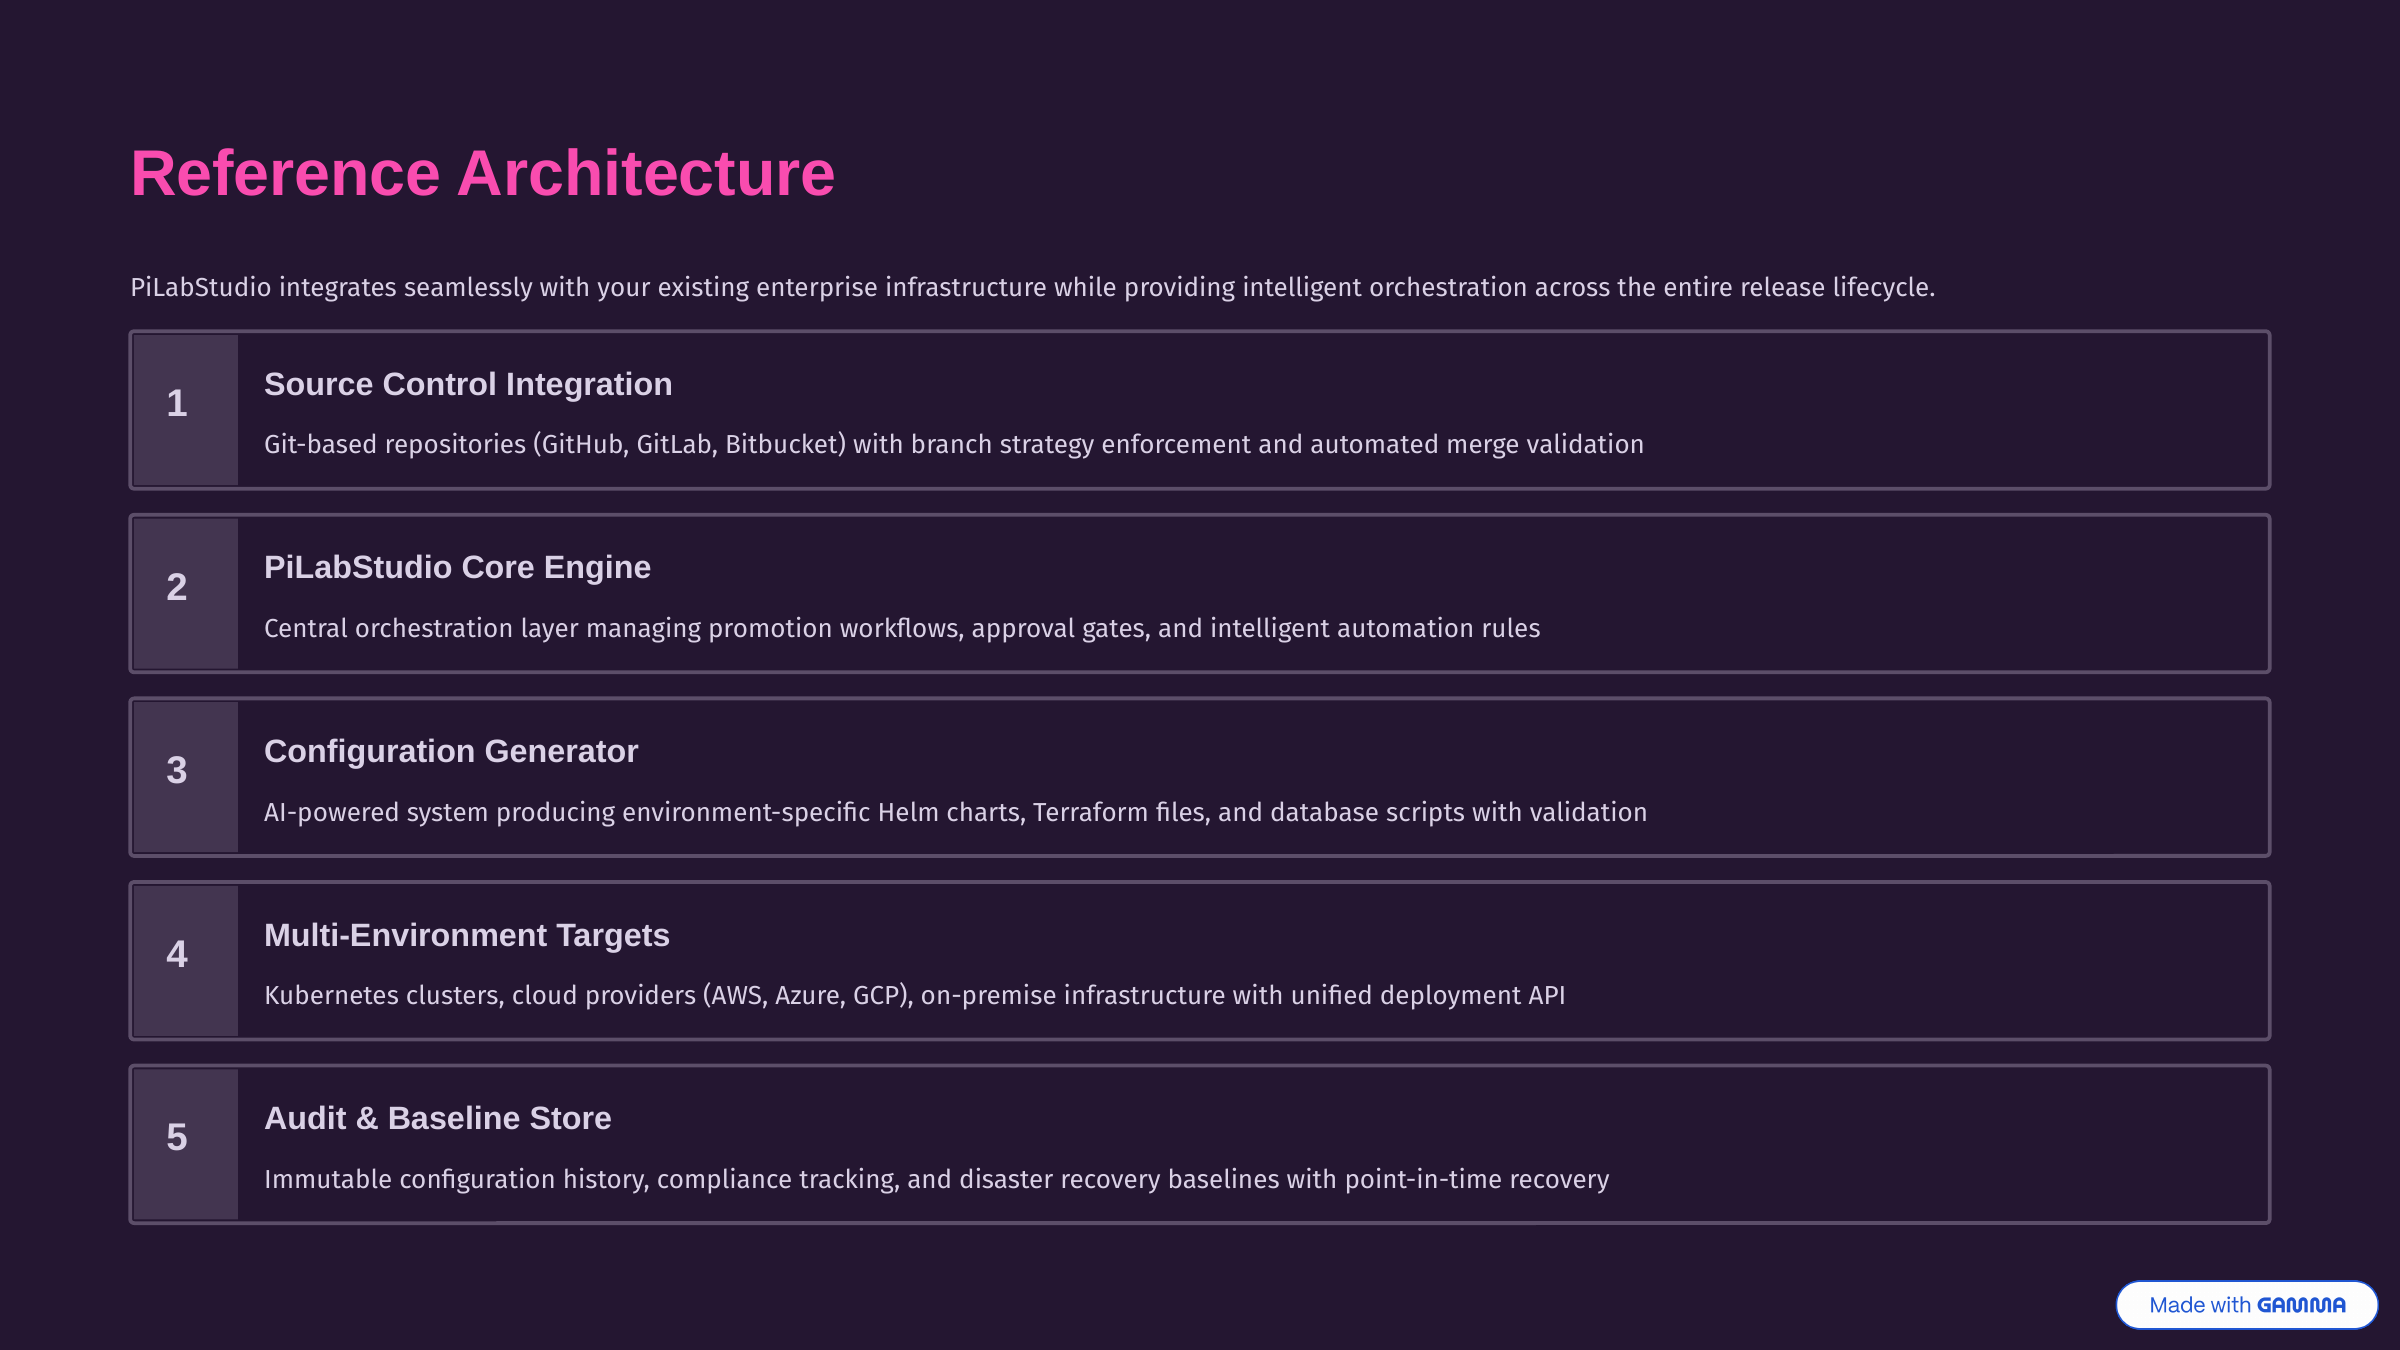

Reference Architecture
PiLabStudio integrates seamlessly with your existing enterprise infrastructure while providing intelligent orchestration across the entire release lifecycle.

Source Control Integration
1
Git-based repositories (GitHub, GitLab, Bitbucket) with branch strategy enforcement and automated merge validation

PiLabStudio Core Engine
2
Central orchestration layer managing promotion workflows, approval gates, and intelligent automation rules

Configuration Generator
3
AI-powered system producing environment-specific Helm charts, Terraform files, and database scripts with validation

Multi-Environment Targets
4
Kubernetes clusters, cloud providers (AWS, Azure, GCP), on-premise infrastructure with unified deployment API

Audit & Baseline Store
5
Immutable configuration history, compliance tracking, and disaster recovery baselines with point-in-time recovery